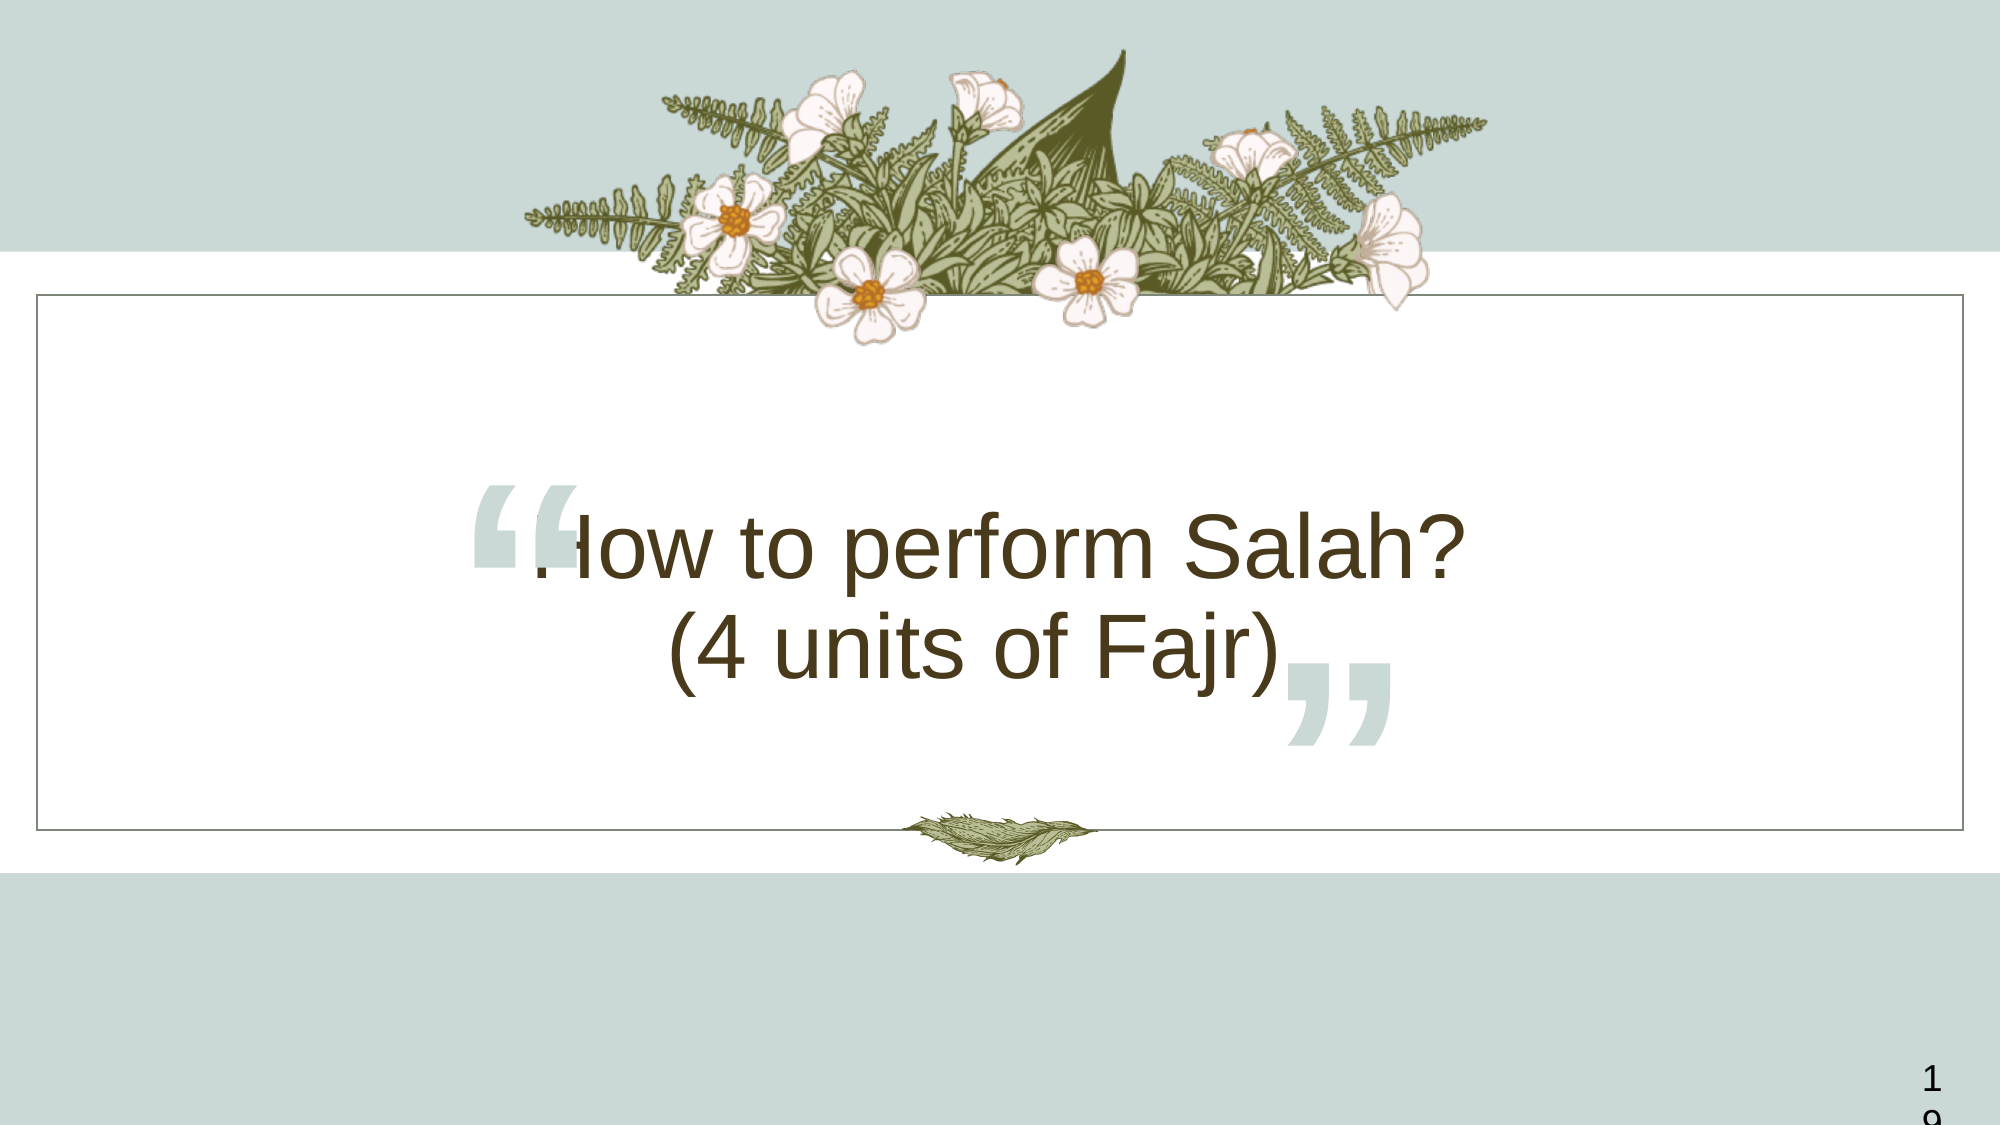

“
# How to perform Salah? (4 units of Fajr)
”
19